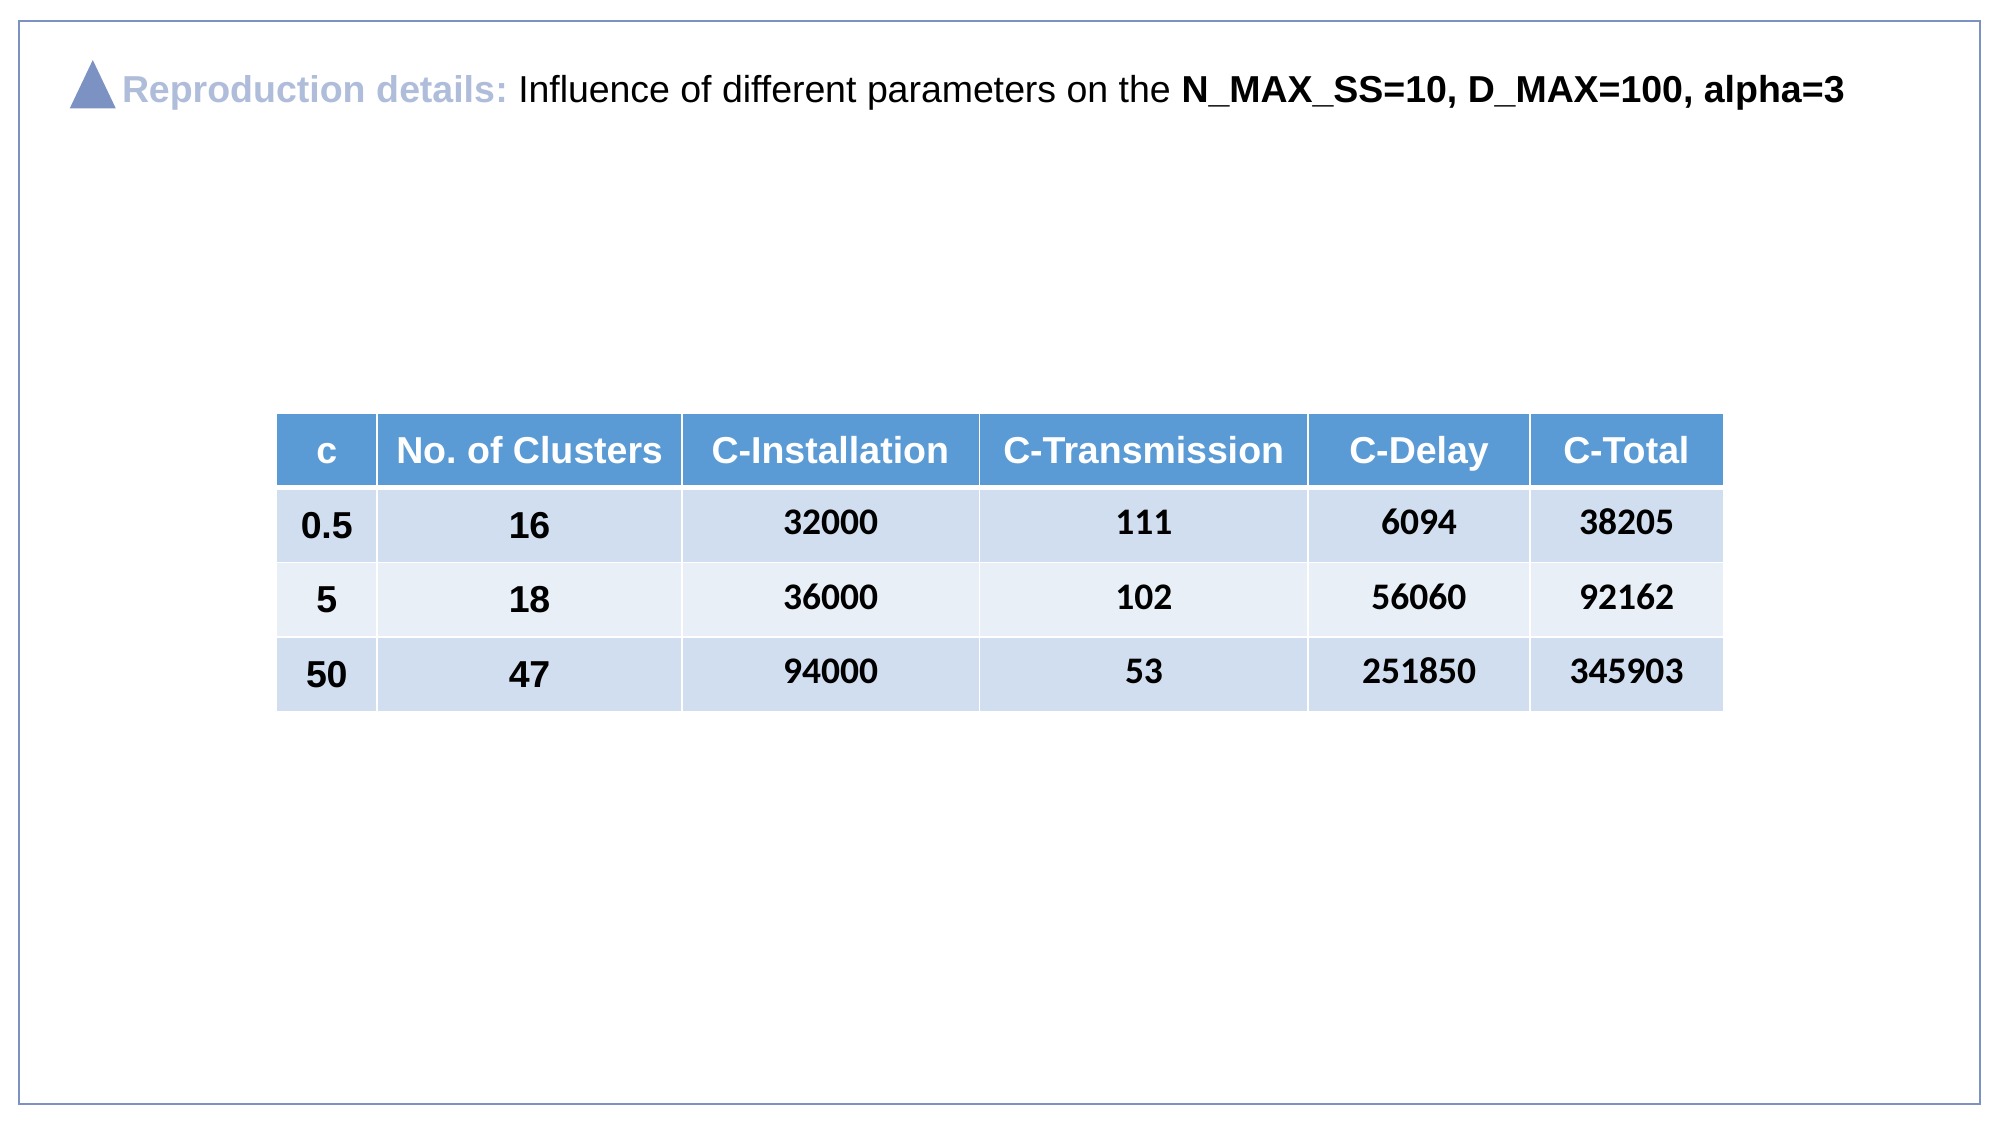

Reproduction details: Influence of different parameters on the N_MAX_SS=10, D_MAX=100, alpha=3

| c | No. of Clusters | C-Installation | C-Transmission | C-Delay | C-Total |
| --- | --- | --- | --- | --- | --- |
| 0.5 | 16 | 32000 | 111 | 6094 | 38205 |
| 5 | 18 | 36000 | 102 | 56060 | 92162 |
| 50 | 47 | 94000 | 53 | 251850 | 345903 |